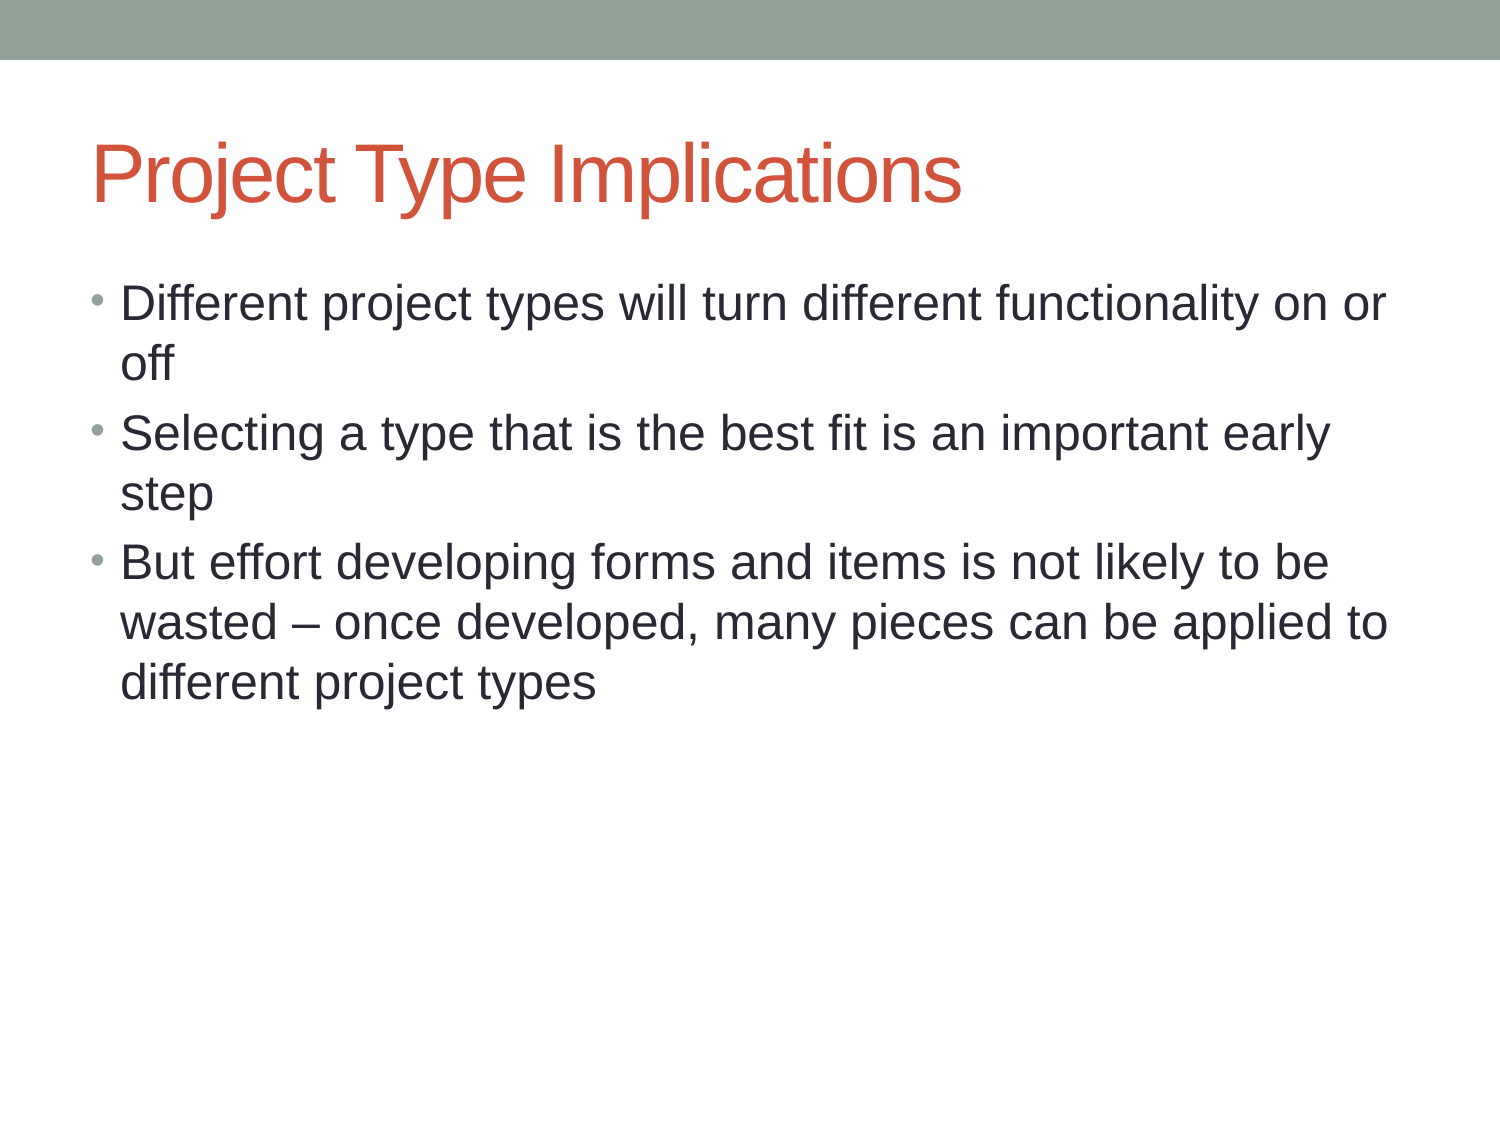

# Project Type Implications
Different project types will turn different functionality on or off
Selecting a type that is the best fit is an important early step
But effort developing forms and items is not likely to be wasted – once developed, many pieces can be applied to different project types